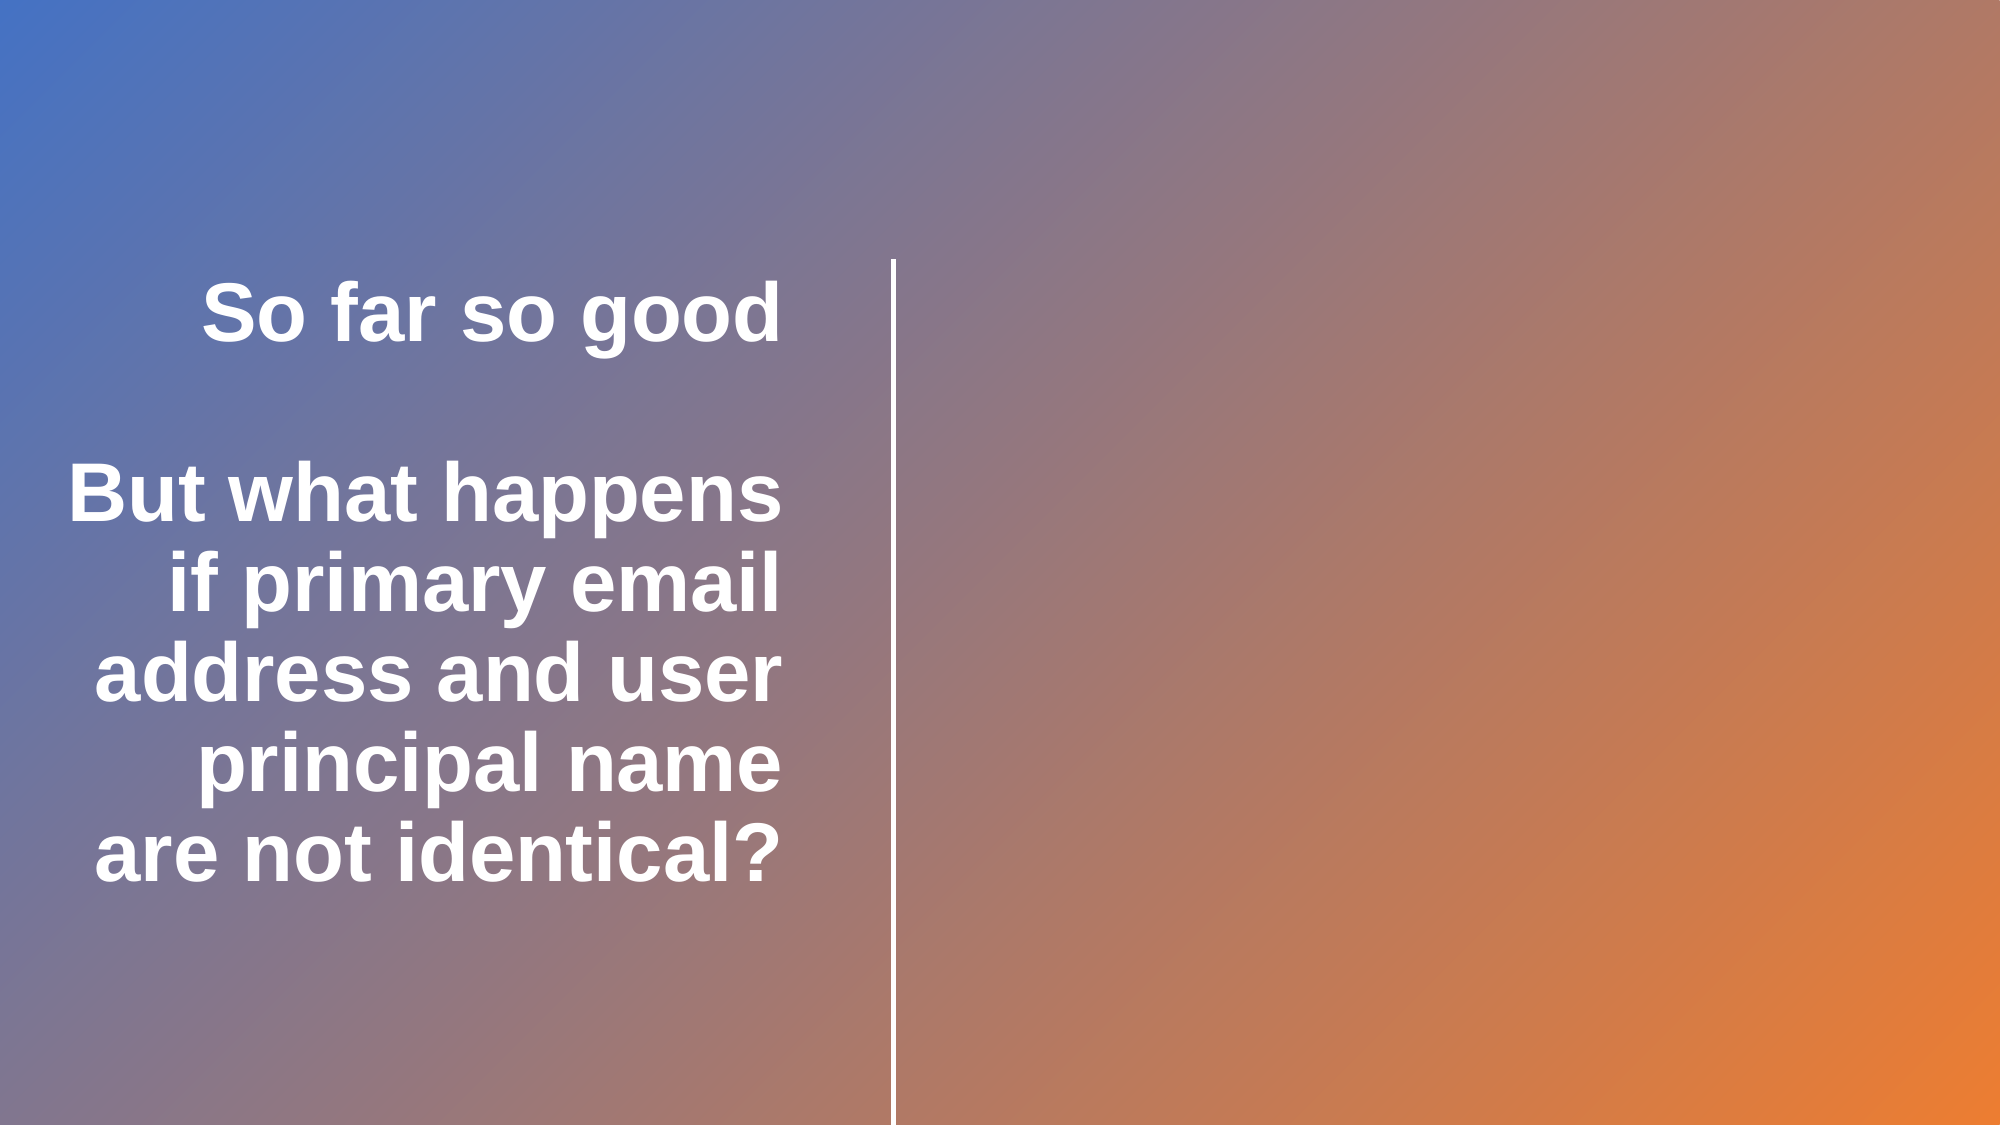

# So far so good But what happens if primary email address and user principal name are not identical?